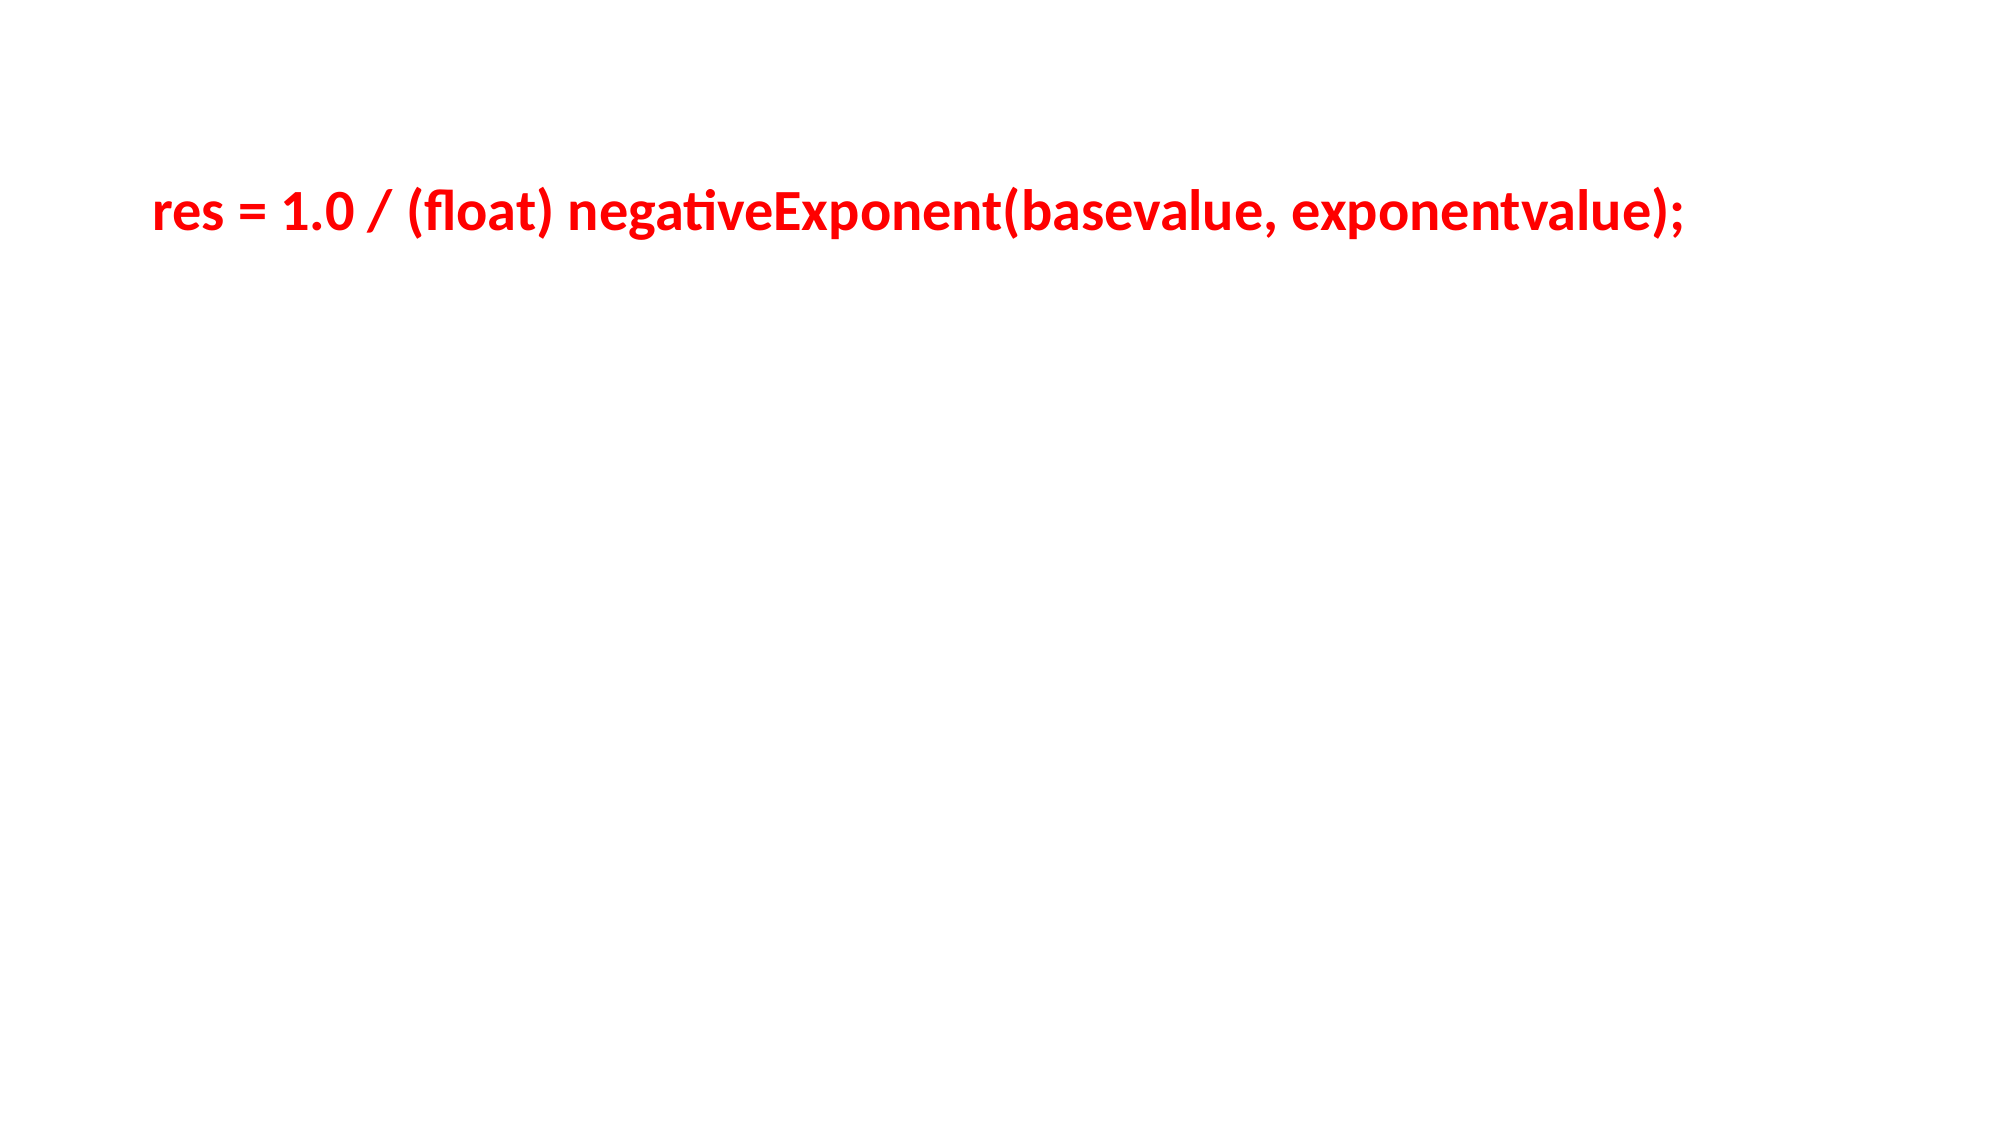

res = 1.0 / (float) negativeExponent(basevalue, exponentvalue);